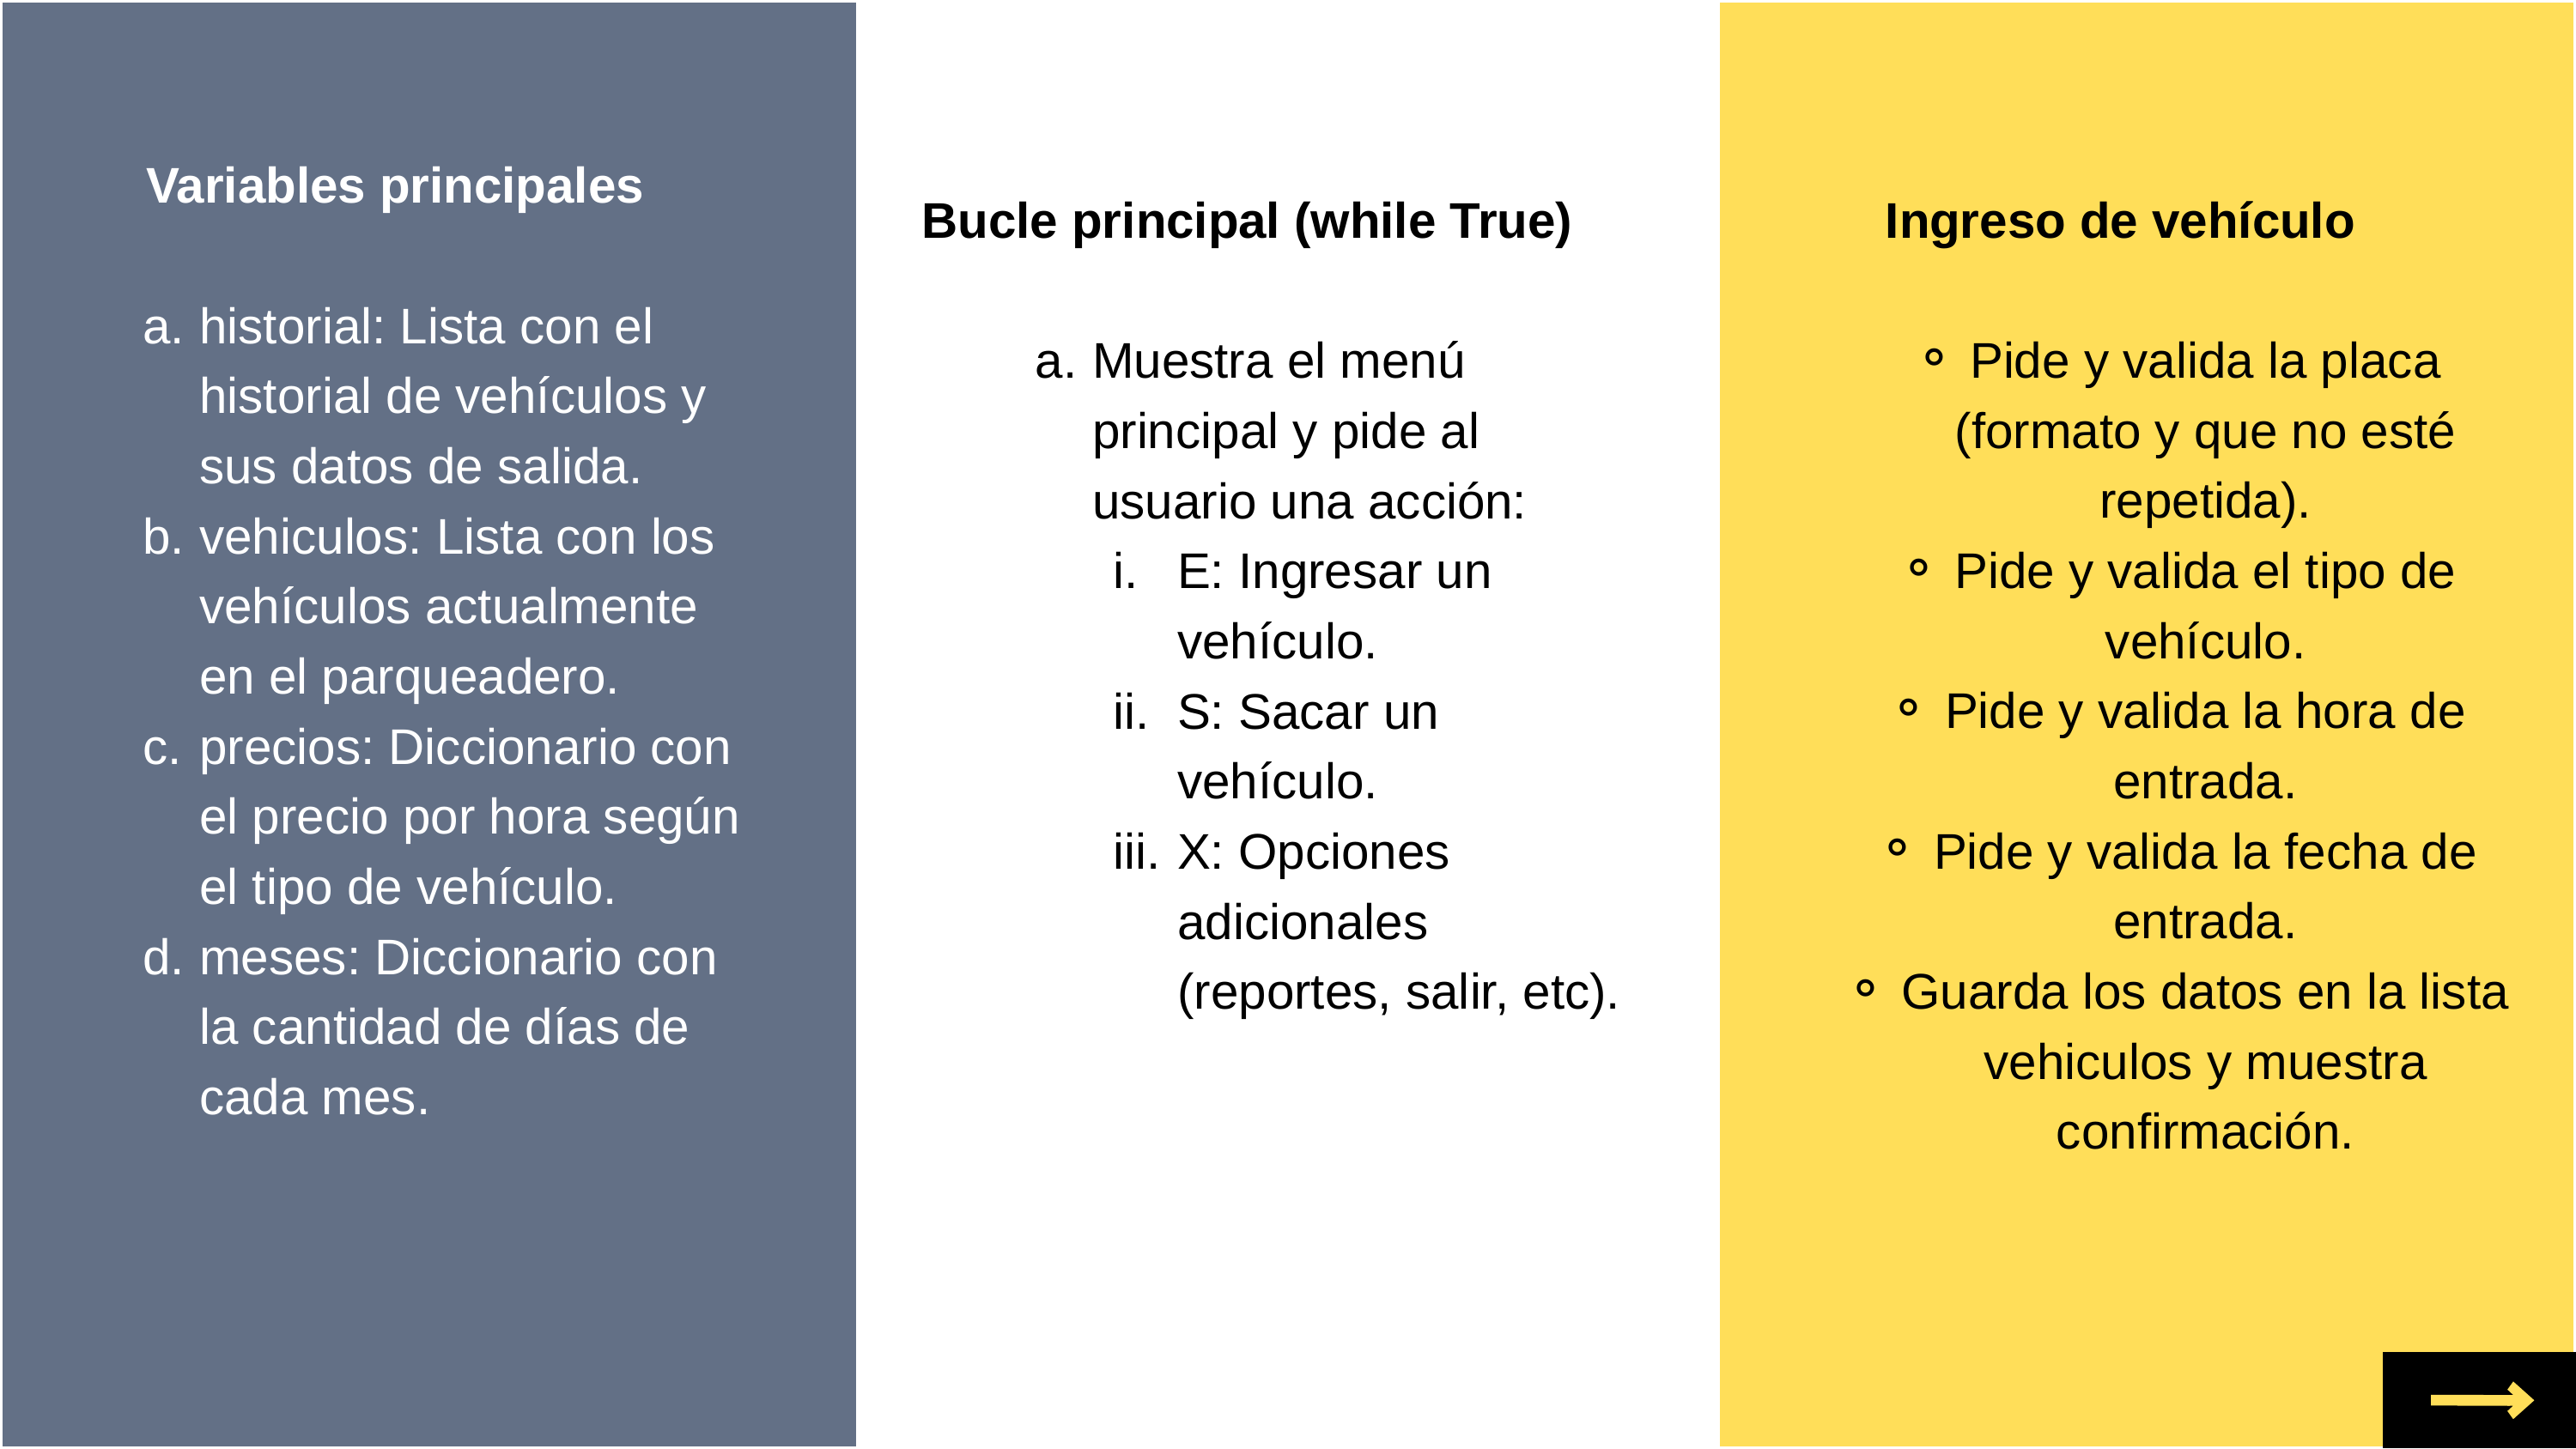

|  |  |  |
| --- | --- | --- |

Variables principales

historial: Lista con el historial de vehículos y sus datos de salida.
vehiculos: Lista con los vehículos actualmente en el parqueadero.
precios: Diccionario con el precio por hora según el tipo de vehículo.
meses: Diccionario con la cantidad de días de cada mes.

Bucle principal (while True)

Muestra el menú principal y pide al usuario una acción:
E: Ingresar un vehículo.
S: Sacar un vehículo.
X: Opciones adicionales (reportes, salir, etc).

Ingreso de vehículo

Pide y valida la placa (formato y que no esté repetida).
Pide y valida el tipo de vehículo.
Pide y valida la hora de entrada.
Pide y valida la fecha de entrada.
Guarda los datos en la lista vehiculos y muestra confirmación.